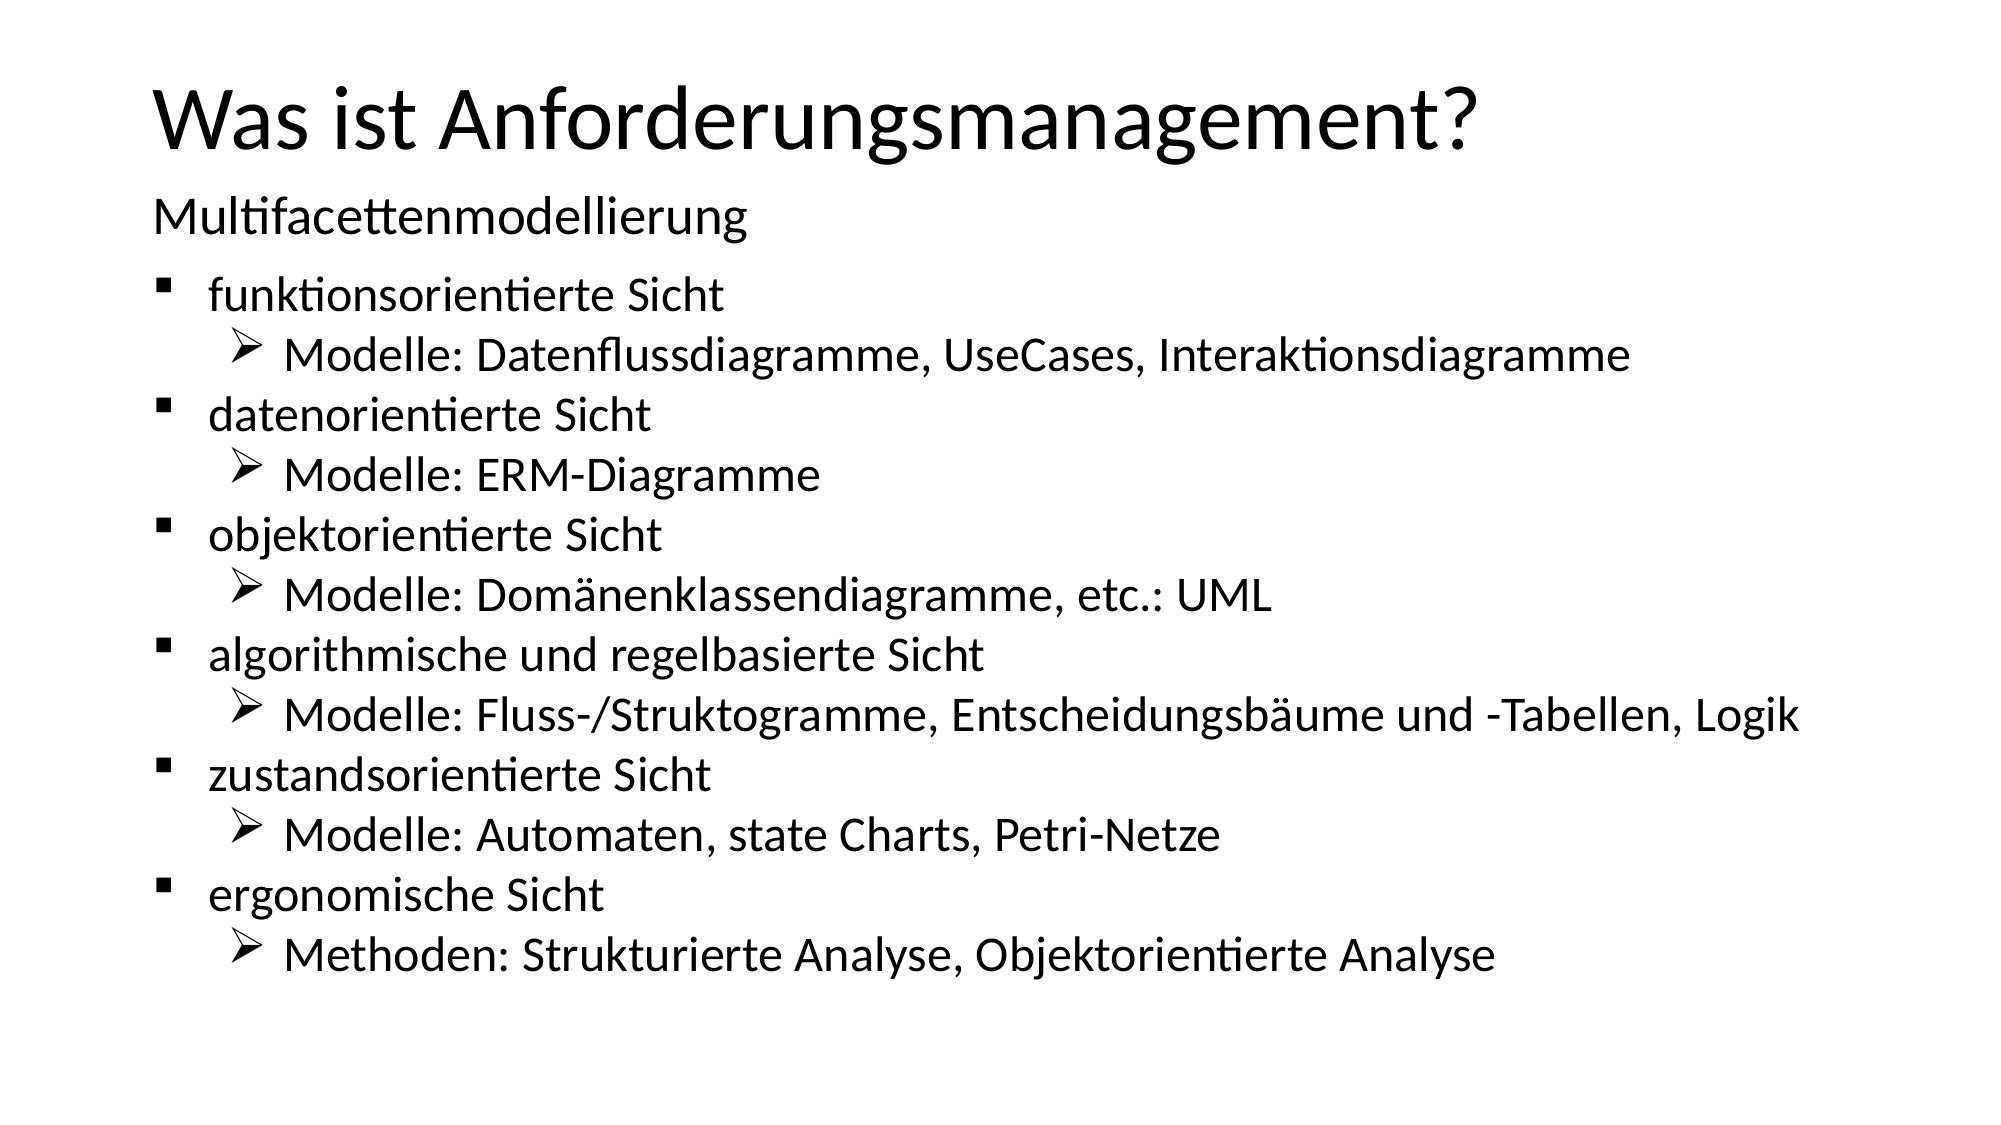

# Was ist Anforderungsmanagement?
Multifacettenmodellierung
funktionsorientierte Sicht
Modelle: Datenflussdiagramme, UseCases, Interaktionsdiagramme
datenorientierte Sicht
Modelle: ERM-Diagramme
objektorientierte Sicht
Modelle: Domänenklassendiagramme, etc.: UML
algorithmische und regelbasierte Sicht
Modelle: Fluss-/Struktogramme, Entscheidungsbäume und -Tabellen, Logik
zustandsorientierte Sicht
Modelle: Automaten, state Charts, Petri-Netze
ergonomische Sicht
Methoden: Strukturierte Analyse, Objektorientierte Analyse